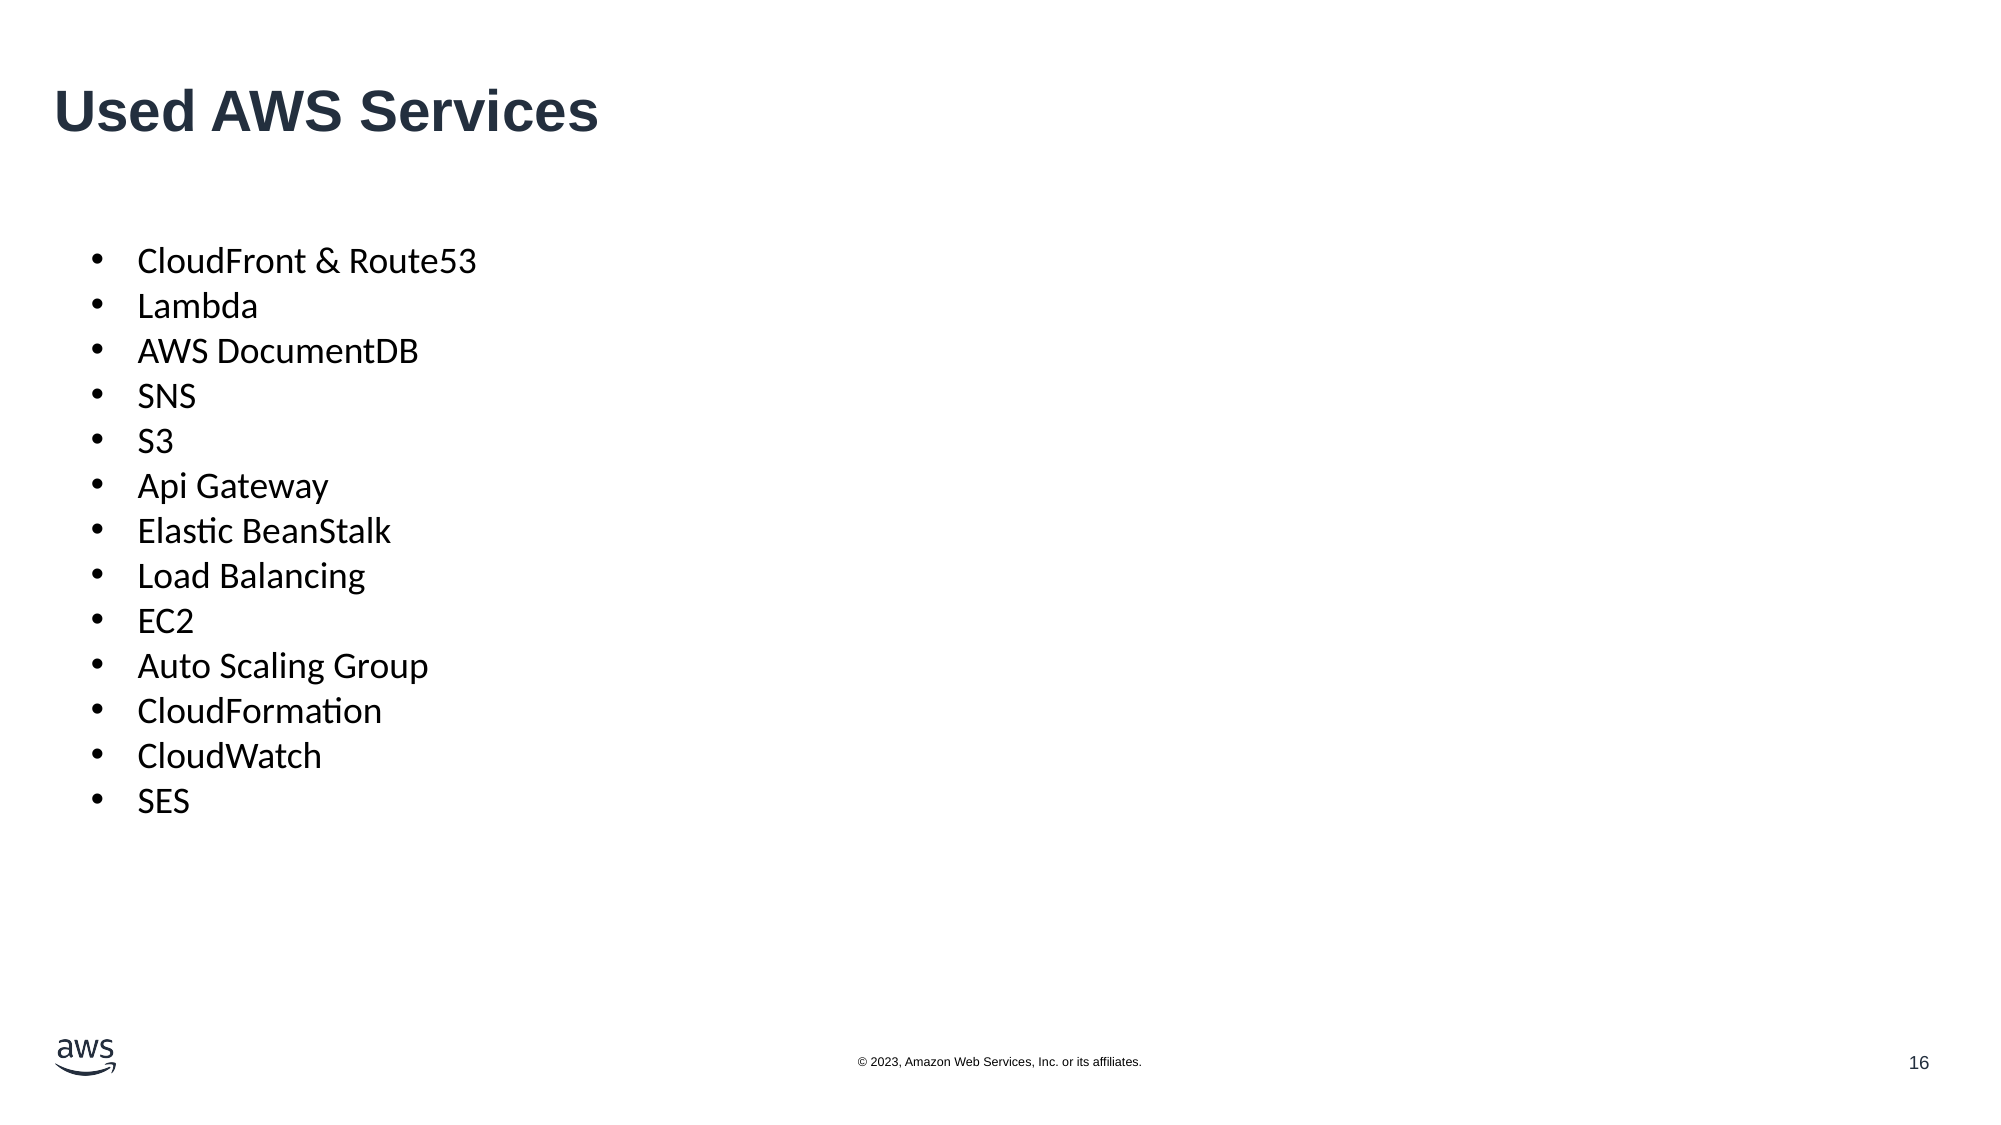

# Used AWS Services
CloudFront & Route53
Lambda
AWS DocumentDB
SNS
S3
Api Gateway
Elastic BeanStalk
Load Balancing
EC2
Auto Scaling Group
CloudFormation
CloudWatch
SES
© 2023, Amazon Web Services, Inc. or its affiliates.
16